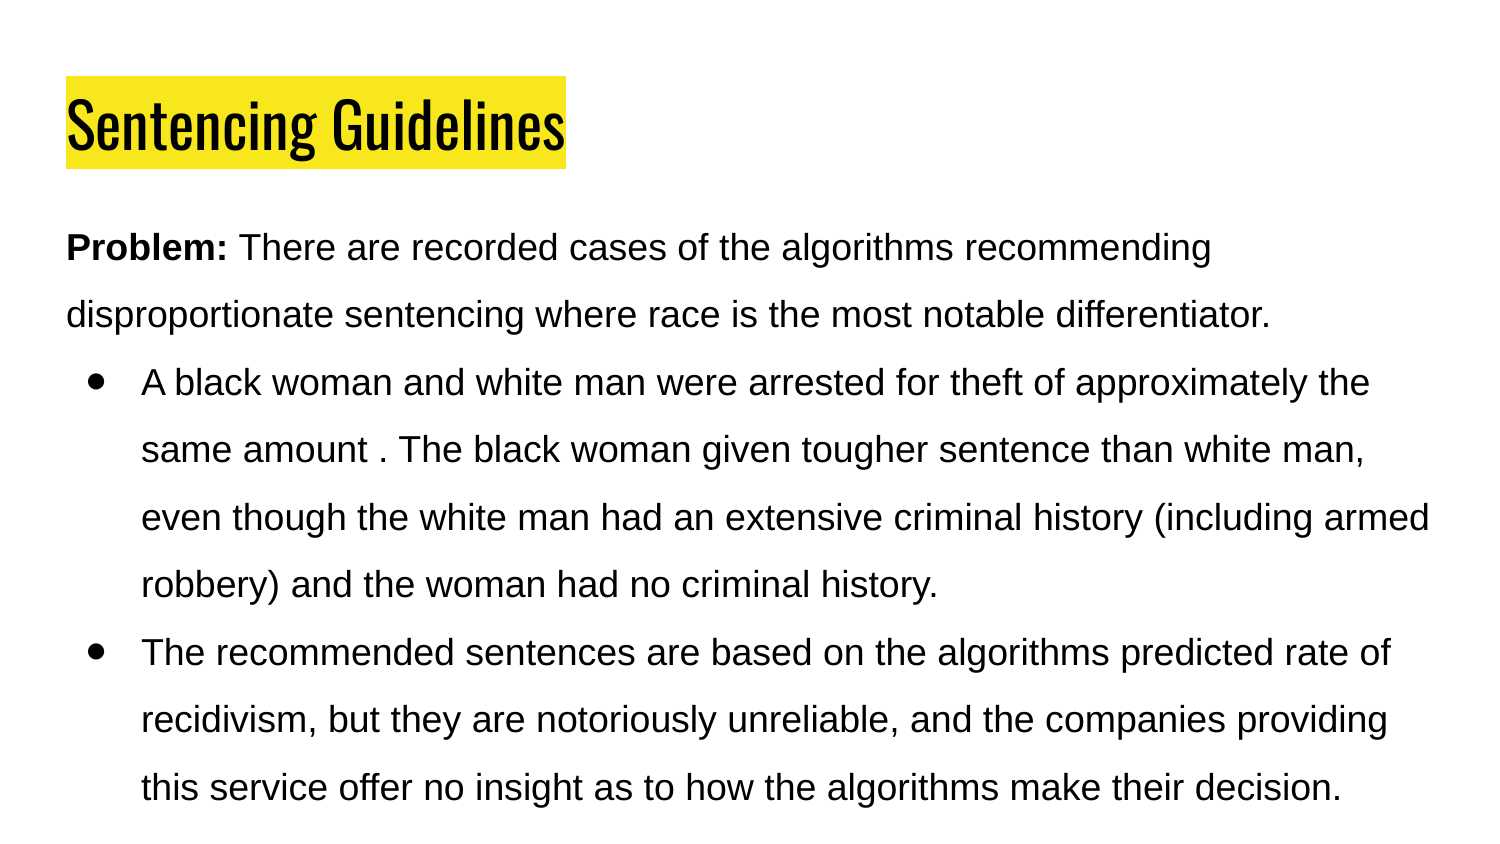

# Sentencing Guidelines
Problem: There are recorded cases of the algorithms recommending disproportionate sentencing where race is the most notable differentiator.
A black woman and white man were arrested for theft of approximately the same amount . The black woman given tougher sentence than white man, even though the white man had an extensive criminal history (including armed robbery) and the woman had no criminal history.
The recommended sentences are based on the algorithms predicted rate of recidivism, but they are notoriously unreliable, and the companies providing this service offer no insight as to how the algorithms make their decision.